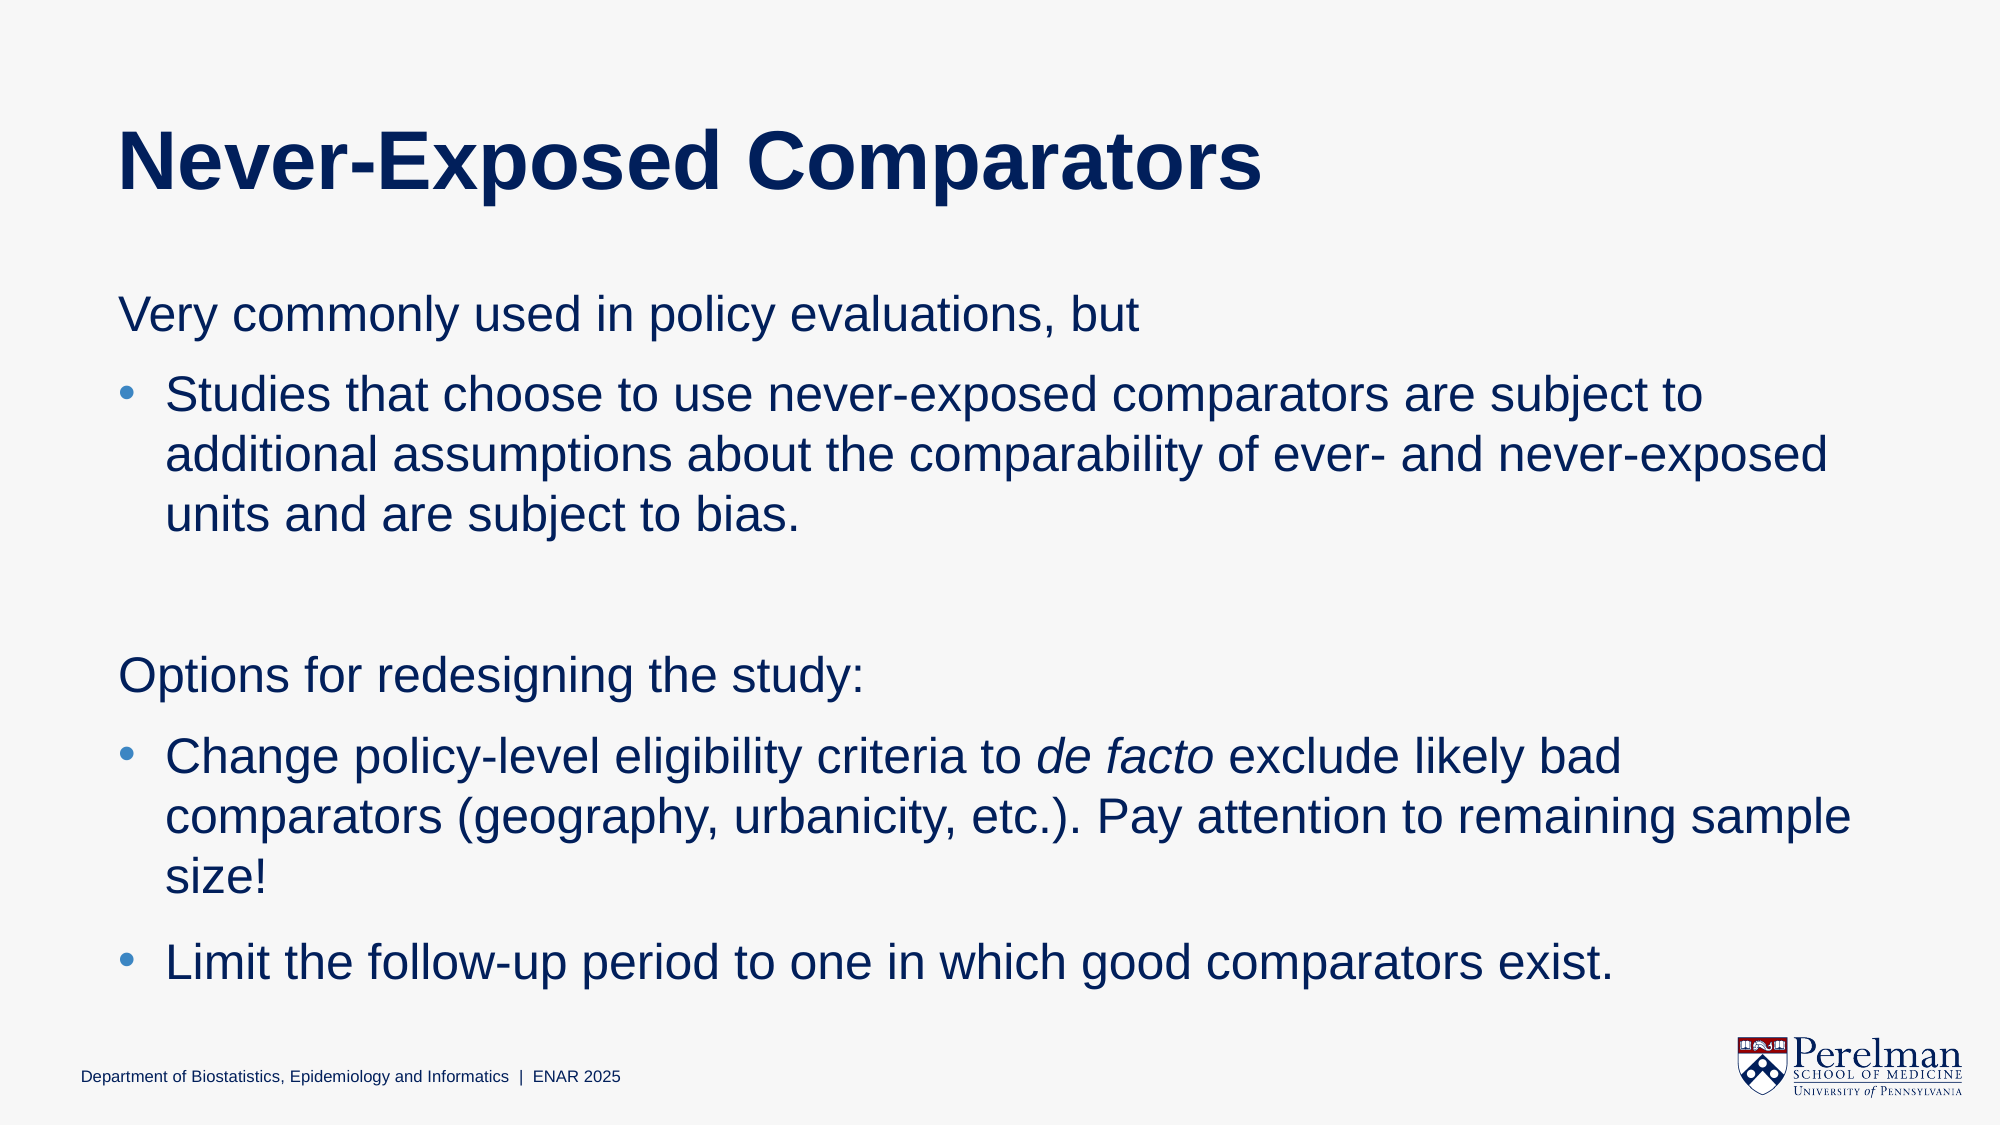

# Never-Exposed Comparators
Very commonly used in policy evaluations, but
Studies that choose to use never-exposed comparators are subject to additional assumptions about the comparability of ever- and never-exposed units and are subject to bias.

Options for redesigning the study:
Change policy-level eligibility criteria to de facto exclude likely bad comparators (geography, urbanicity, etc.). Pay attention to remaining sample size!
Limit the follow-up period to one in which good comparators exist.